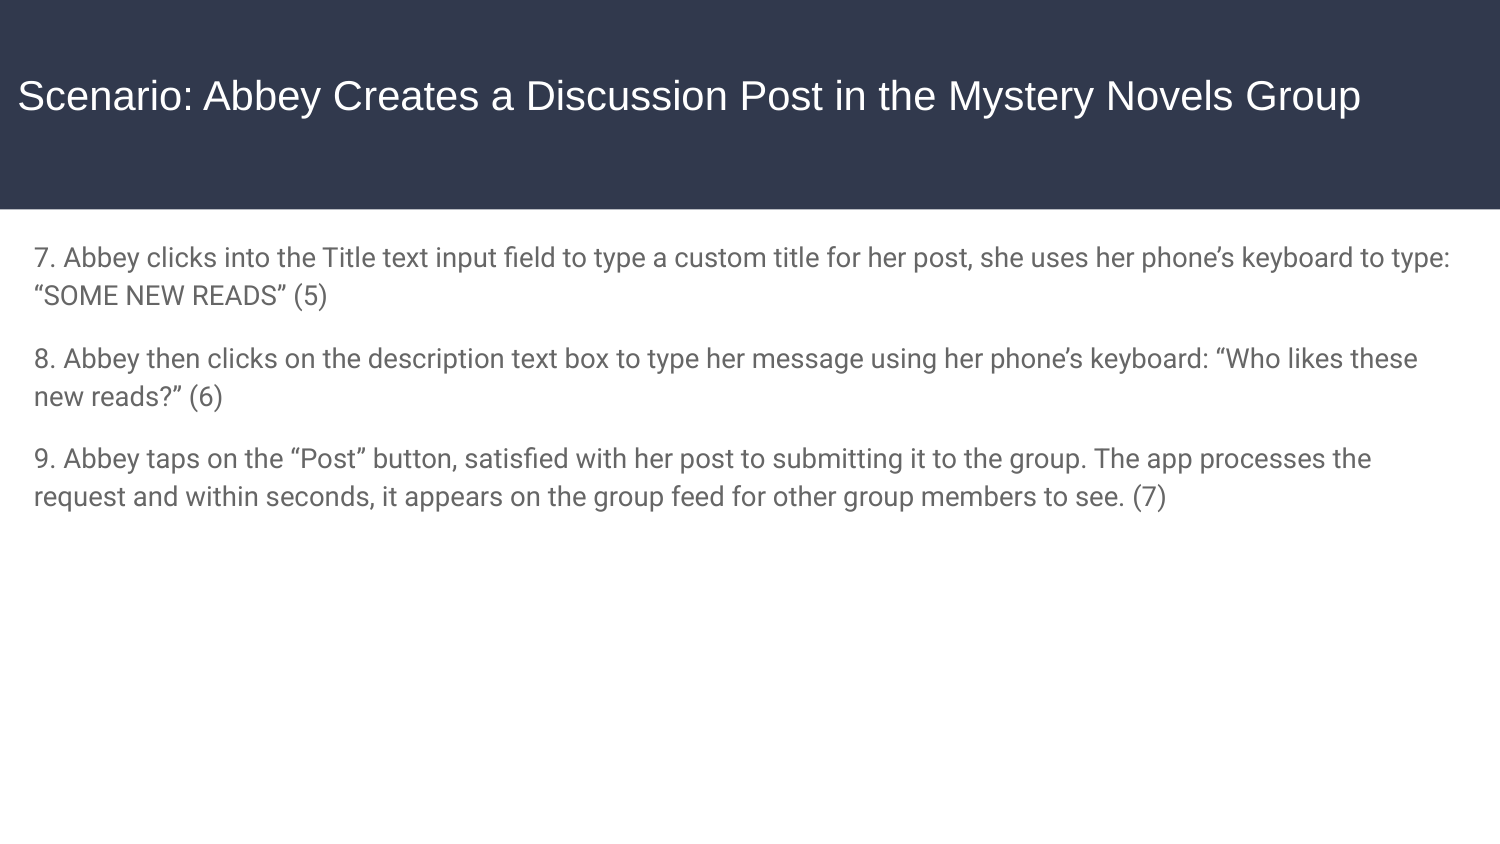

# Scenario: Abbey Creates a Discussion Post in the Mystery Novels Group
7. Abbey clicks into the Title text input field to type a custom title for her post, she uses her phone’s keyboard to type: “SOME NEW READS” (5)
8. Abbey then clicks on the description text box to type her message using her phone’s keyboard: “Who likes these new reads?” (6)
9. Abbey taps on the “Post” button, satisfied with her post to submitting it to the group. The app processes the request and within seconds, it appears on the group feed for other group members to see. (7)